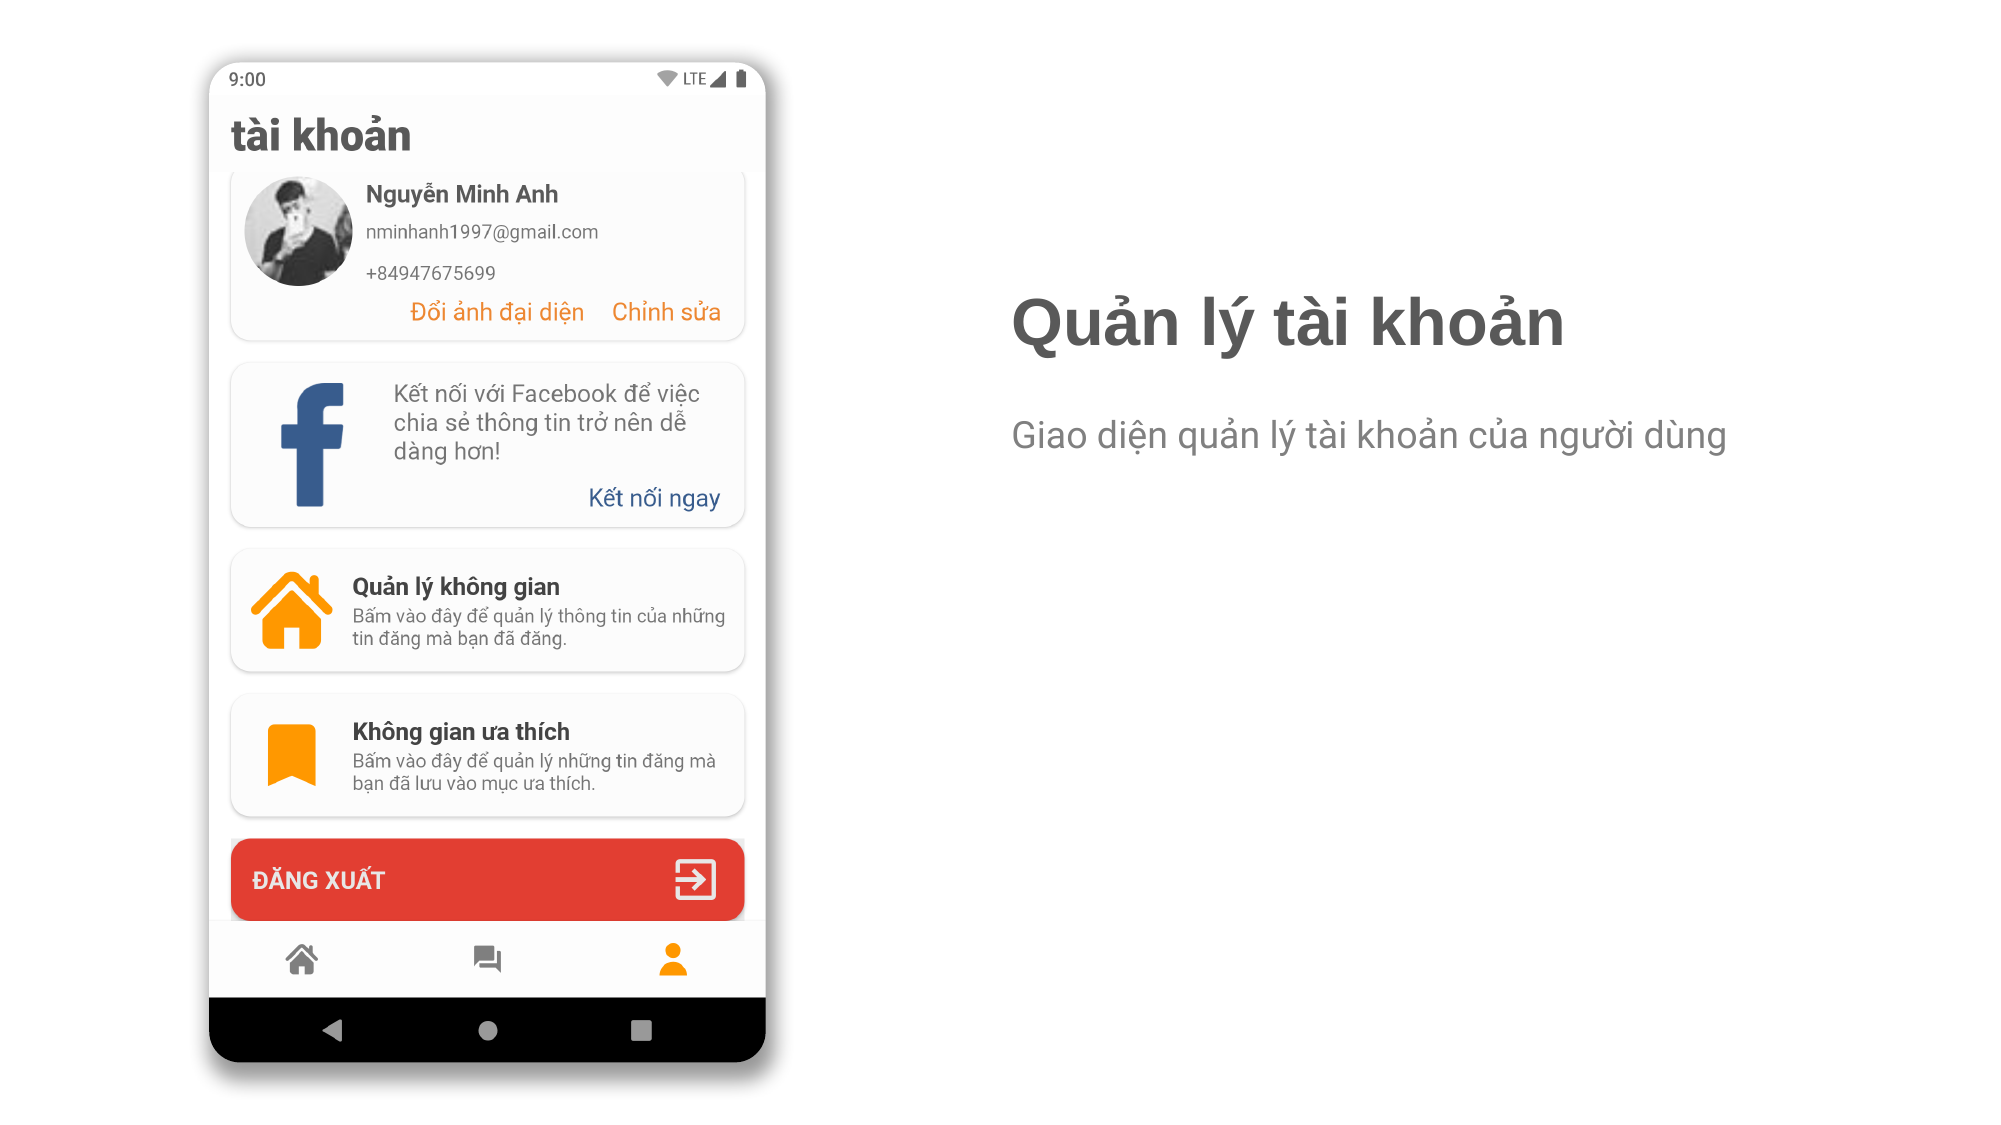

Quản lý tài khoản
Giao diện quản lý tài khoản của người dùng